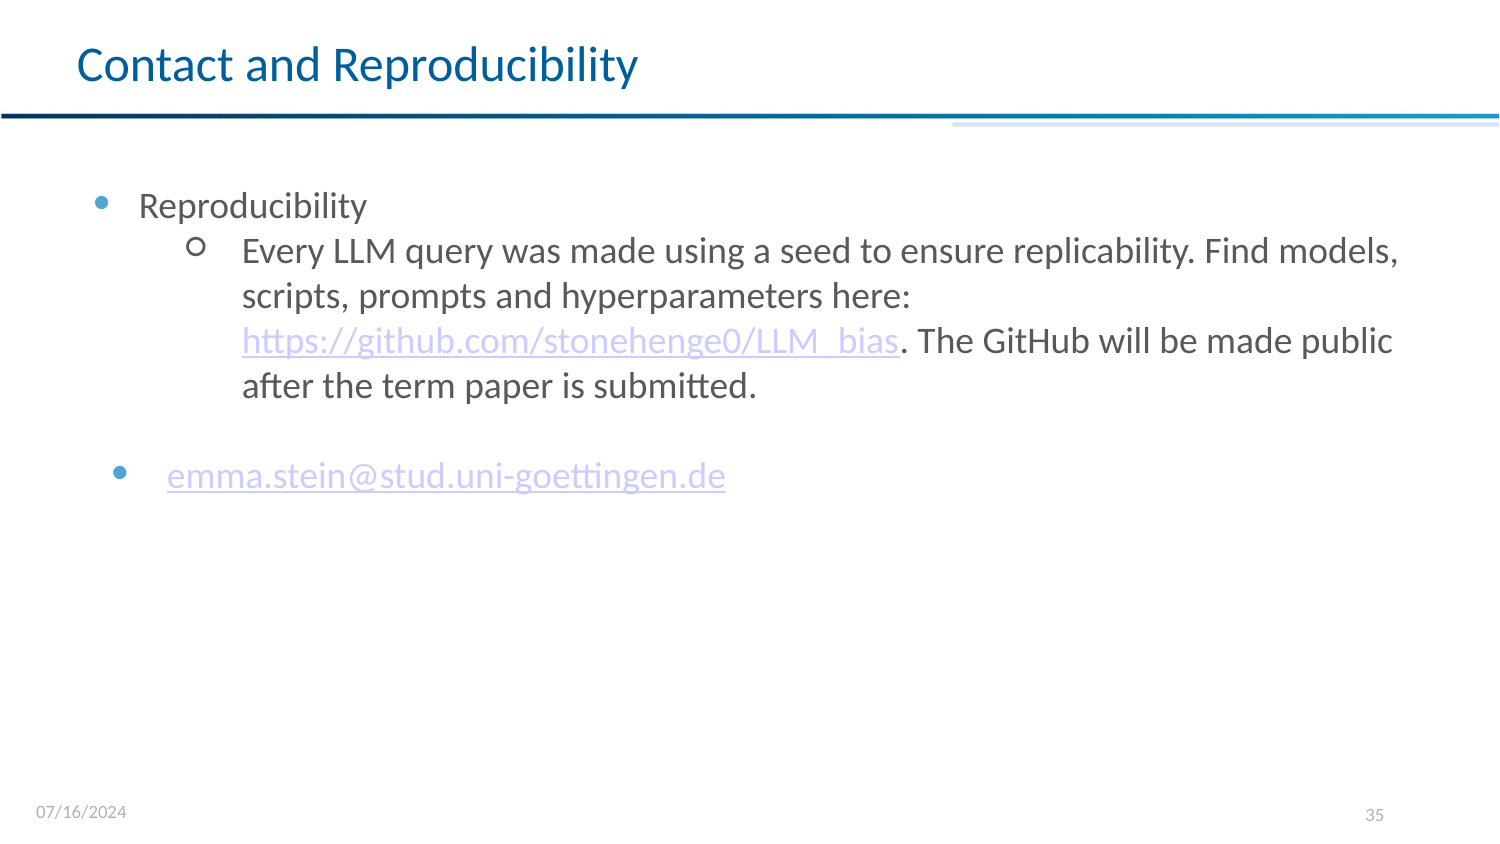

Contact and Reproducibility
Reproducibility
Every LLM query was made using a seed to ensure replicability. Find models, scripts, prompts and hyperparameters here: https://github.com/stonehenge0/LLM_bias. The GitHub will be made public after the term paper is submitted.

emma.stein@stud.uni-goettingen.de

07/16/2024

35